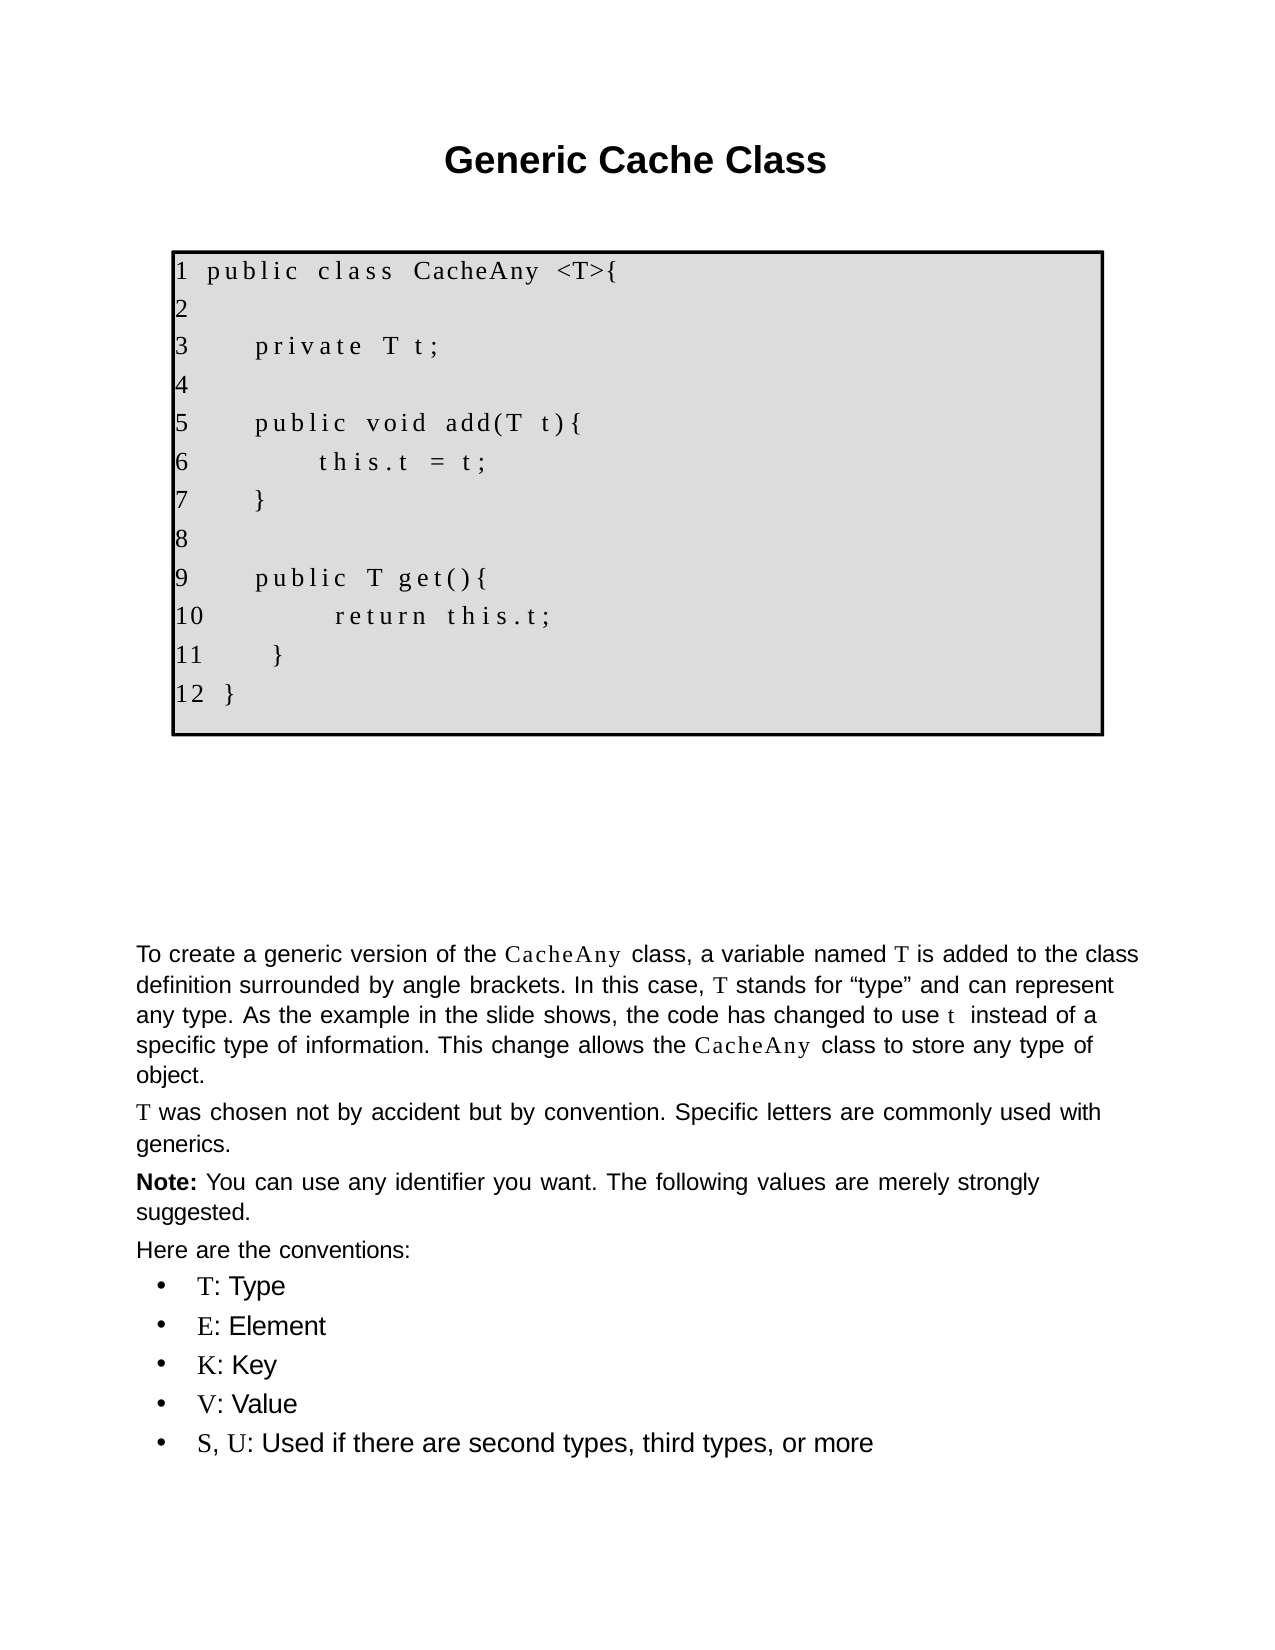

Generic Cache Class

1 public class CacheAny <T>{ 2

3
4
5
6
7
8
9
10
11
12 }
private T t;
public void add(T t){ this.t = t;
}
public T get(){
return this.t;
}
To create a generic version of the CacheAny class, a variable named T is added to the class definition surrounded by angle brackets. In this case, T stands for “type” and can represent any type. As the example in the slide shows, the code has changed to use t instead of a specific type of information. This change allows the CacheAny class to store any type of object.
T was chosen not by accident but by convention. Specific letters are commonly used with generics.
Note: You can use any identifier you want. The following values are merely strongly suggested.
Here are the conventions:
T: Type
E: Element
K: Key
V: Value
S, U: Used if there are second types, third types, or more